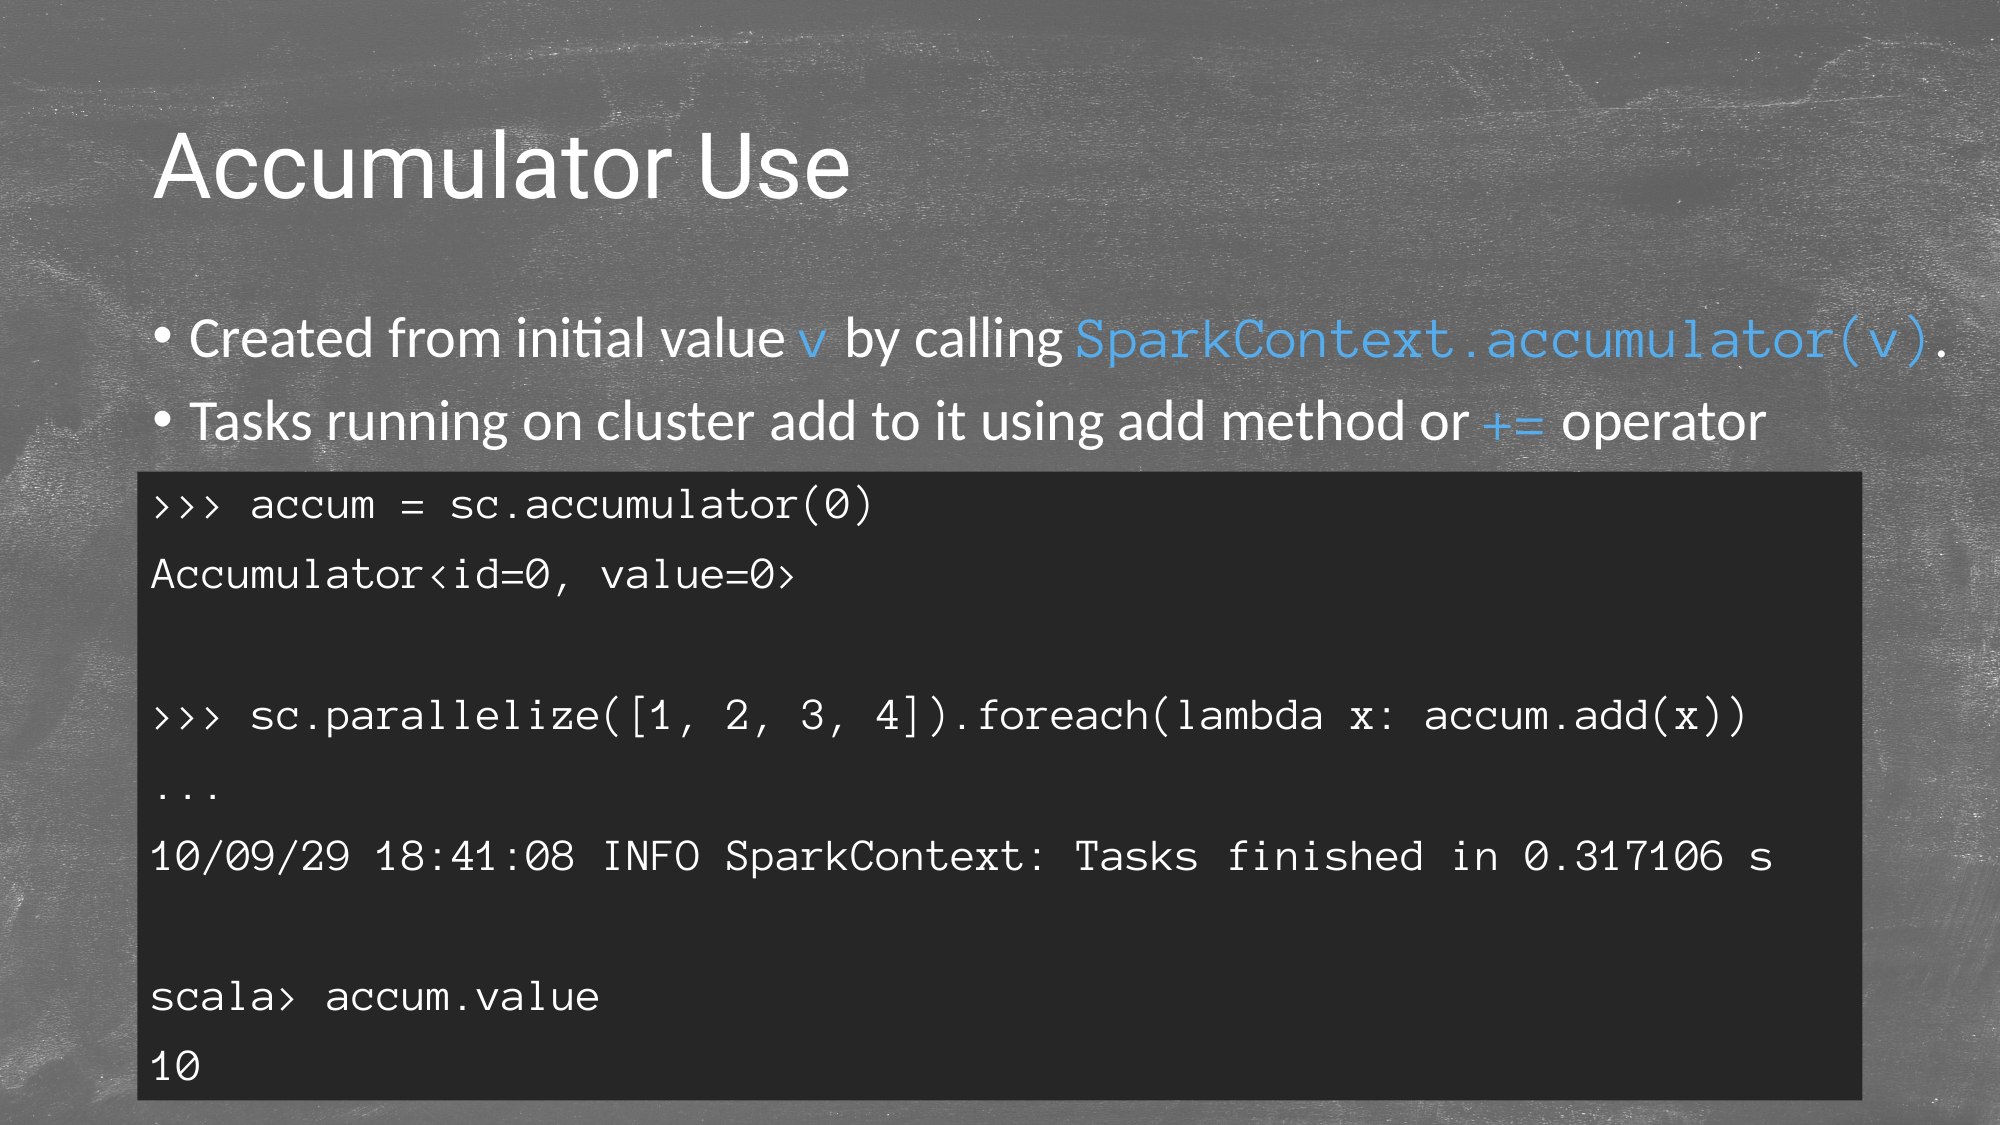

# Accumulator Use
Created from initial value v by calling SparkContext.accumulator(v).
Tasks running on cluster add to it using add method or += operator
>>> accum = sc.accumulator(0)
Accumulator<id=0, value=0>

>>> sc.parallelize([1, 2, 3, 4]).foreach(lambda x: accum.add(x))
...
10/09/29 18:41:08 INFO SparkContext: Tasks finished in 0.317106 s

scala> accum.value
10